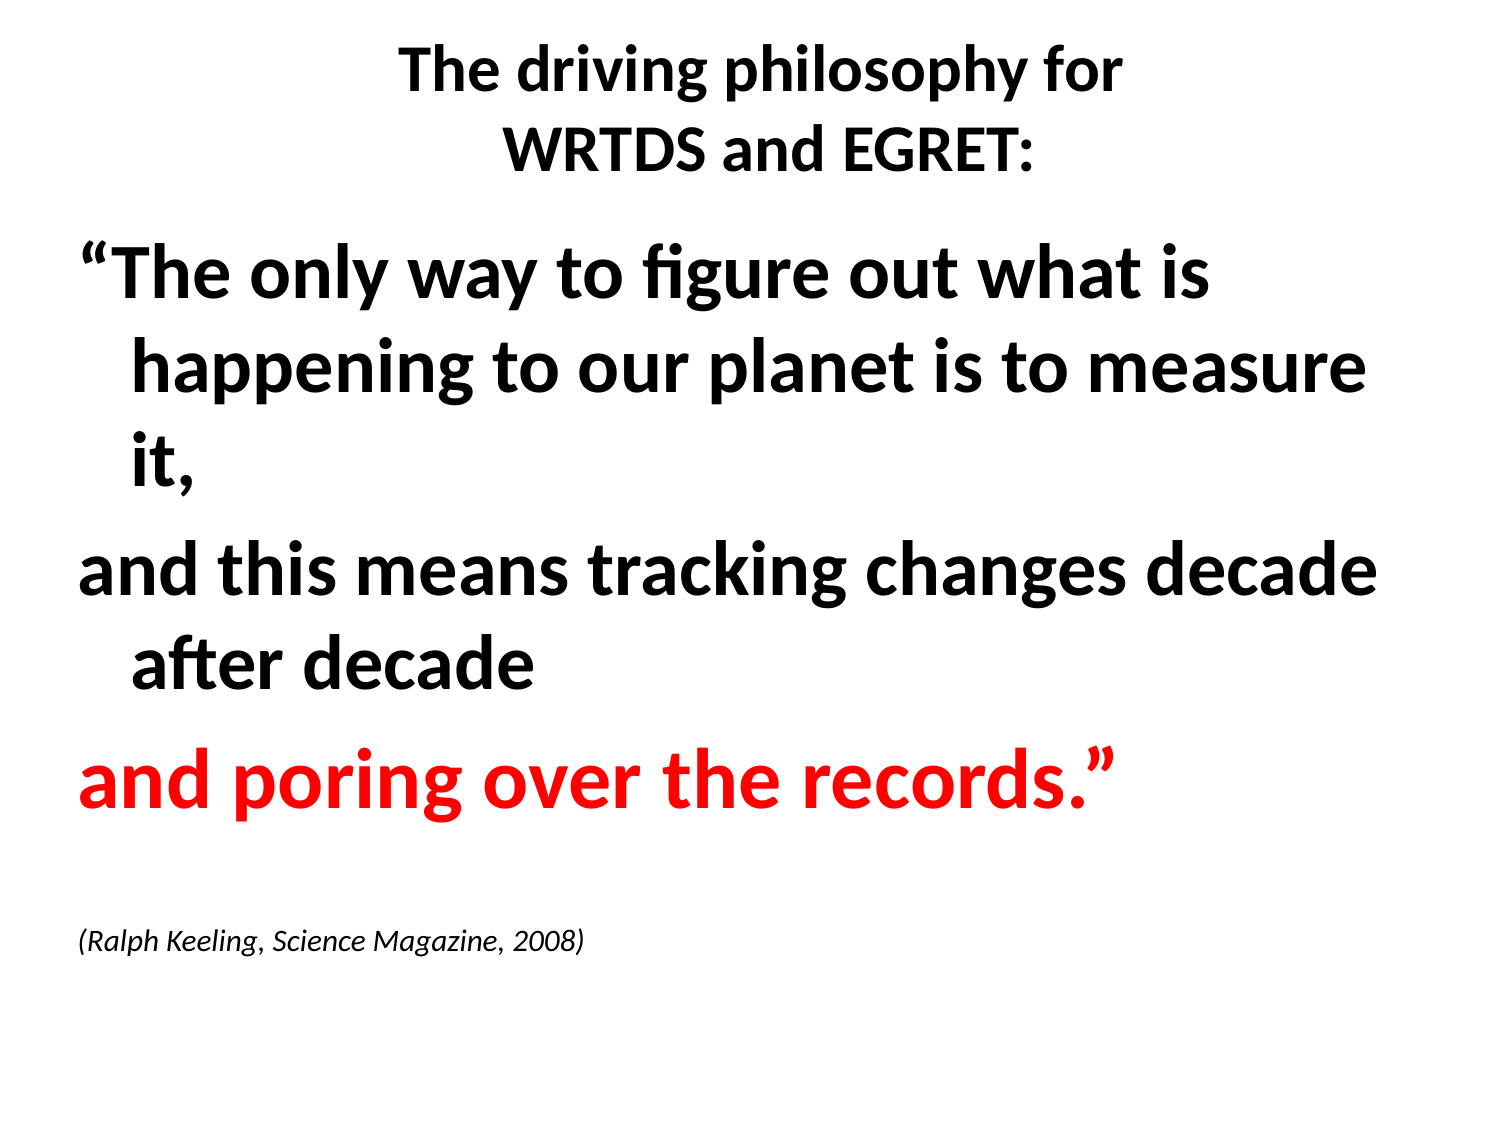

# The driving philosophy for WRTDS and EGRET:
“The only way to figure out what is happening to our planet is to measure it,
and this means tracking changes decade after decade
and poring over the records.”

(Ralph Keeling, Science Magazine, 2008)